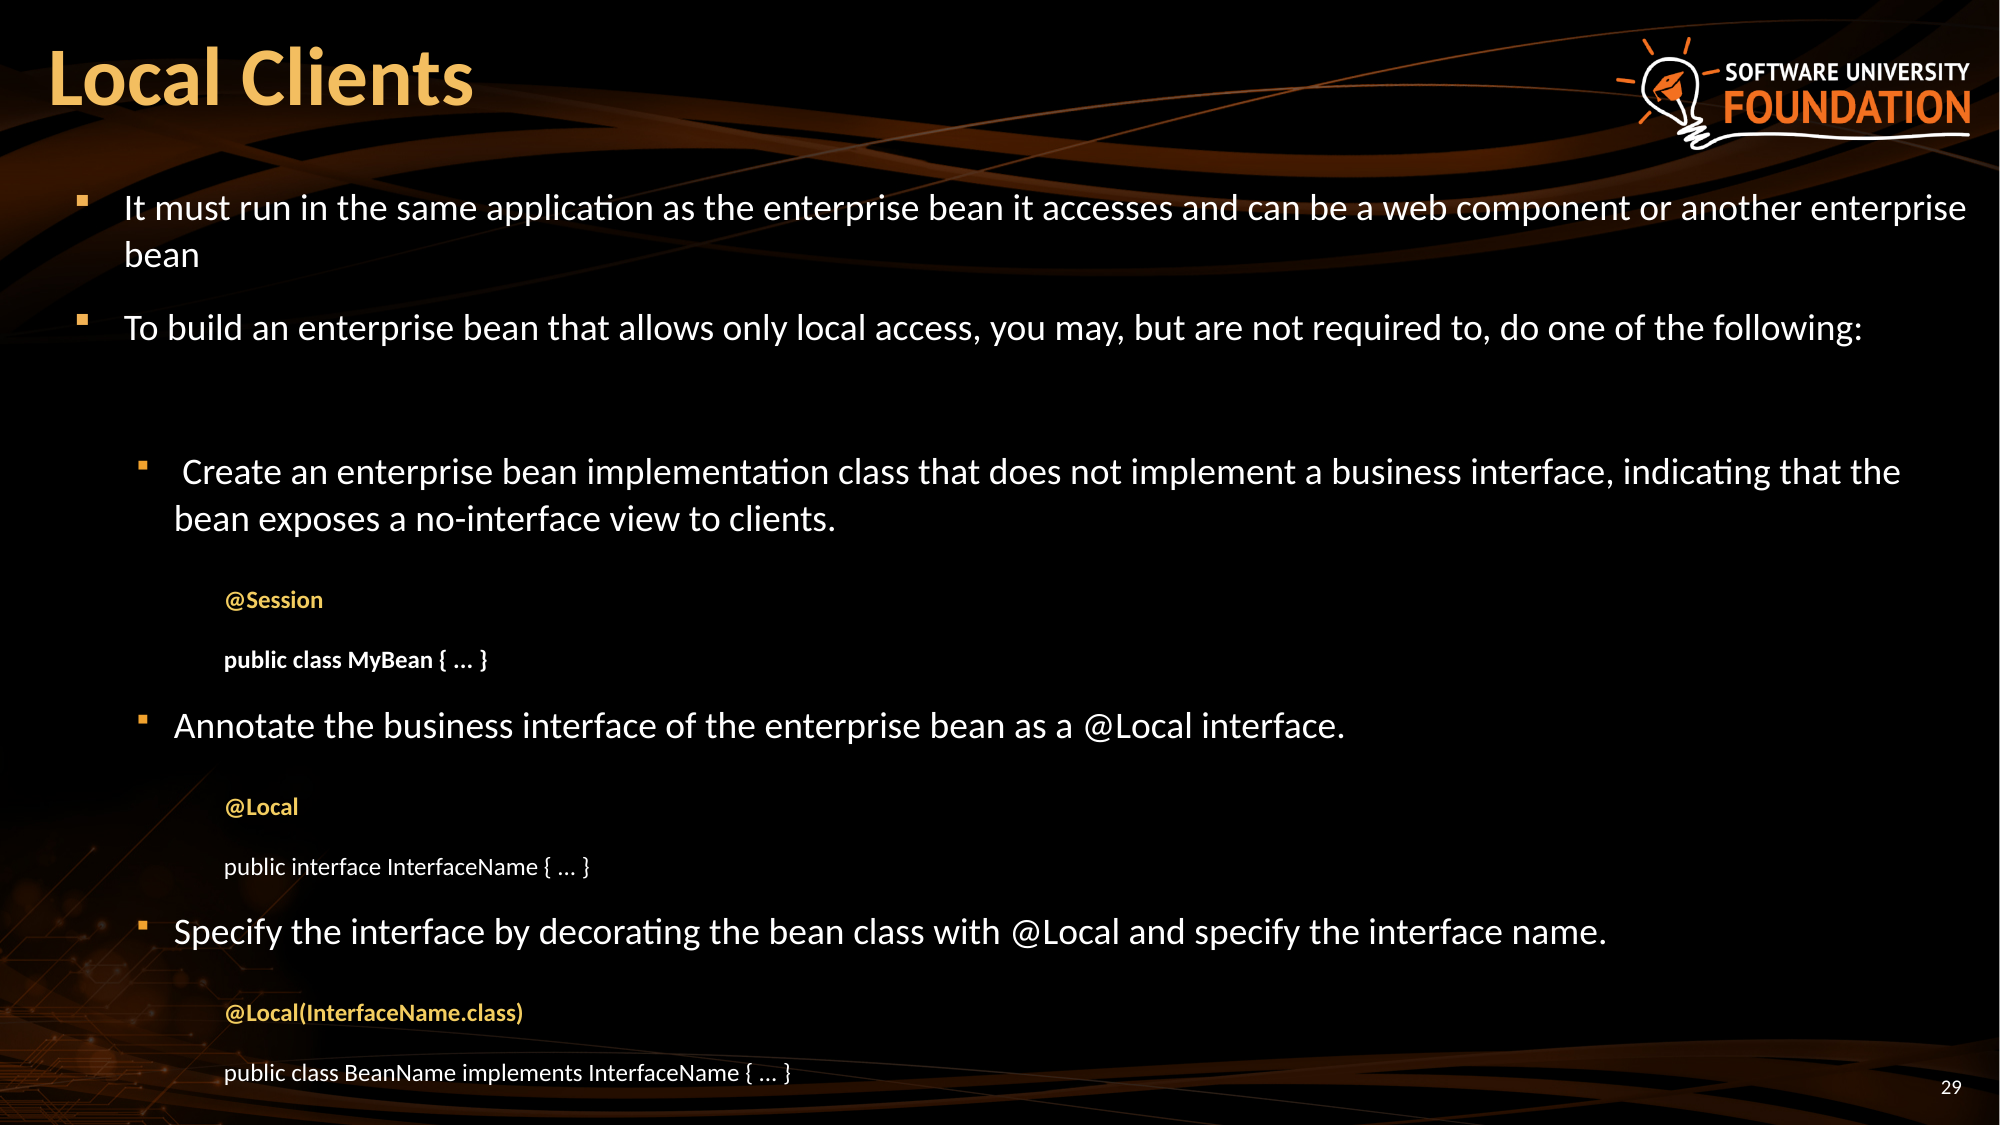

# Local Clients

It must run in the same application as the enterprise bean it accesses and can be a web component or another enterprise bean
To build an enterprise bean that allows only local access, you may, but are not required to, do one of the following:

 Create an enterprise bean implementation class that does not implement a business interface, indicating that the bean exposes a no-interface view to clients.
	@Session
	public class MyBean { ... }
Annotate the business interface of the enterprise bean as a @Local interface.
	@Local
	public interface InterfaceName { ... }
Specify the interface by decorating the bean class with @Local and specify the interface name.
	@Local(InterfaceName.class)
	public class BeanName implements InterfaceName { ... }
29